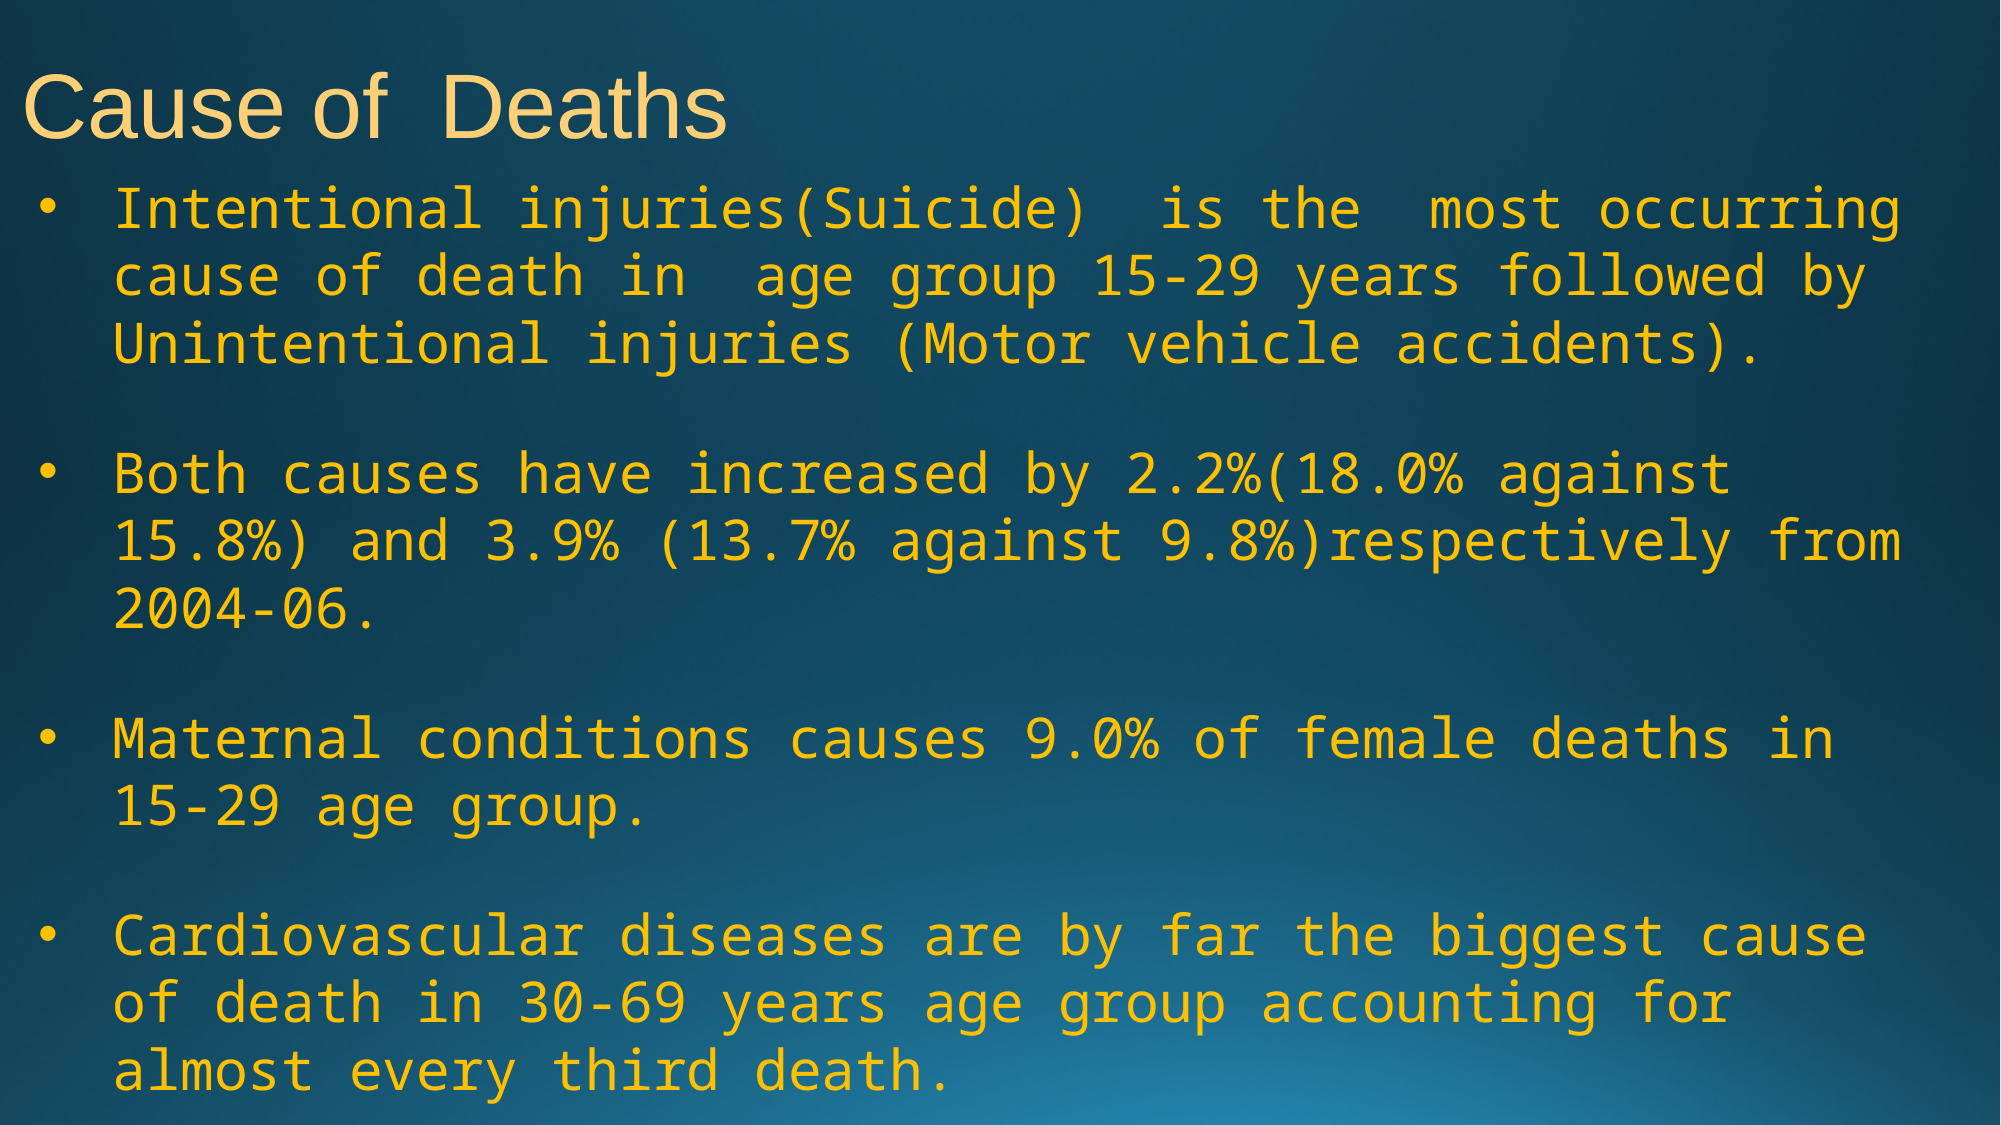

Cause of  Deaths
Intentional injuries(Suicide)  is the  most occurring cause of death in  age group 15-29 years followed by Unintentional injuries (Motor vehicle accidents).
Both causes have increased by 2.2%(18.0% against 15.8%) and 3.9% (13.7% against 9.8%)respectively from 2004-06.
Maternal conditions causes 9.0% of female deaths in 15-29 age group.
Cardiovascular diseases are by far the biggest cause of death in 30-69 years age group accounting for almost every third death.